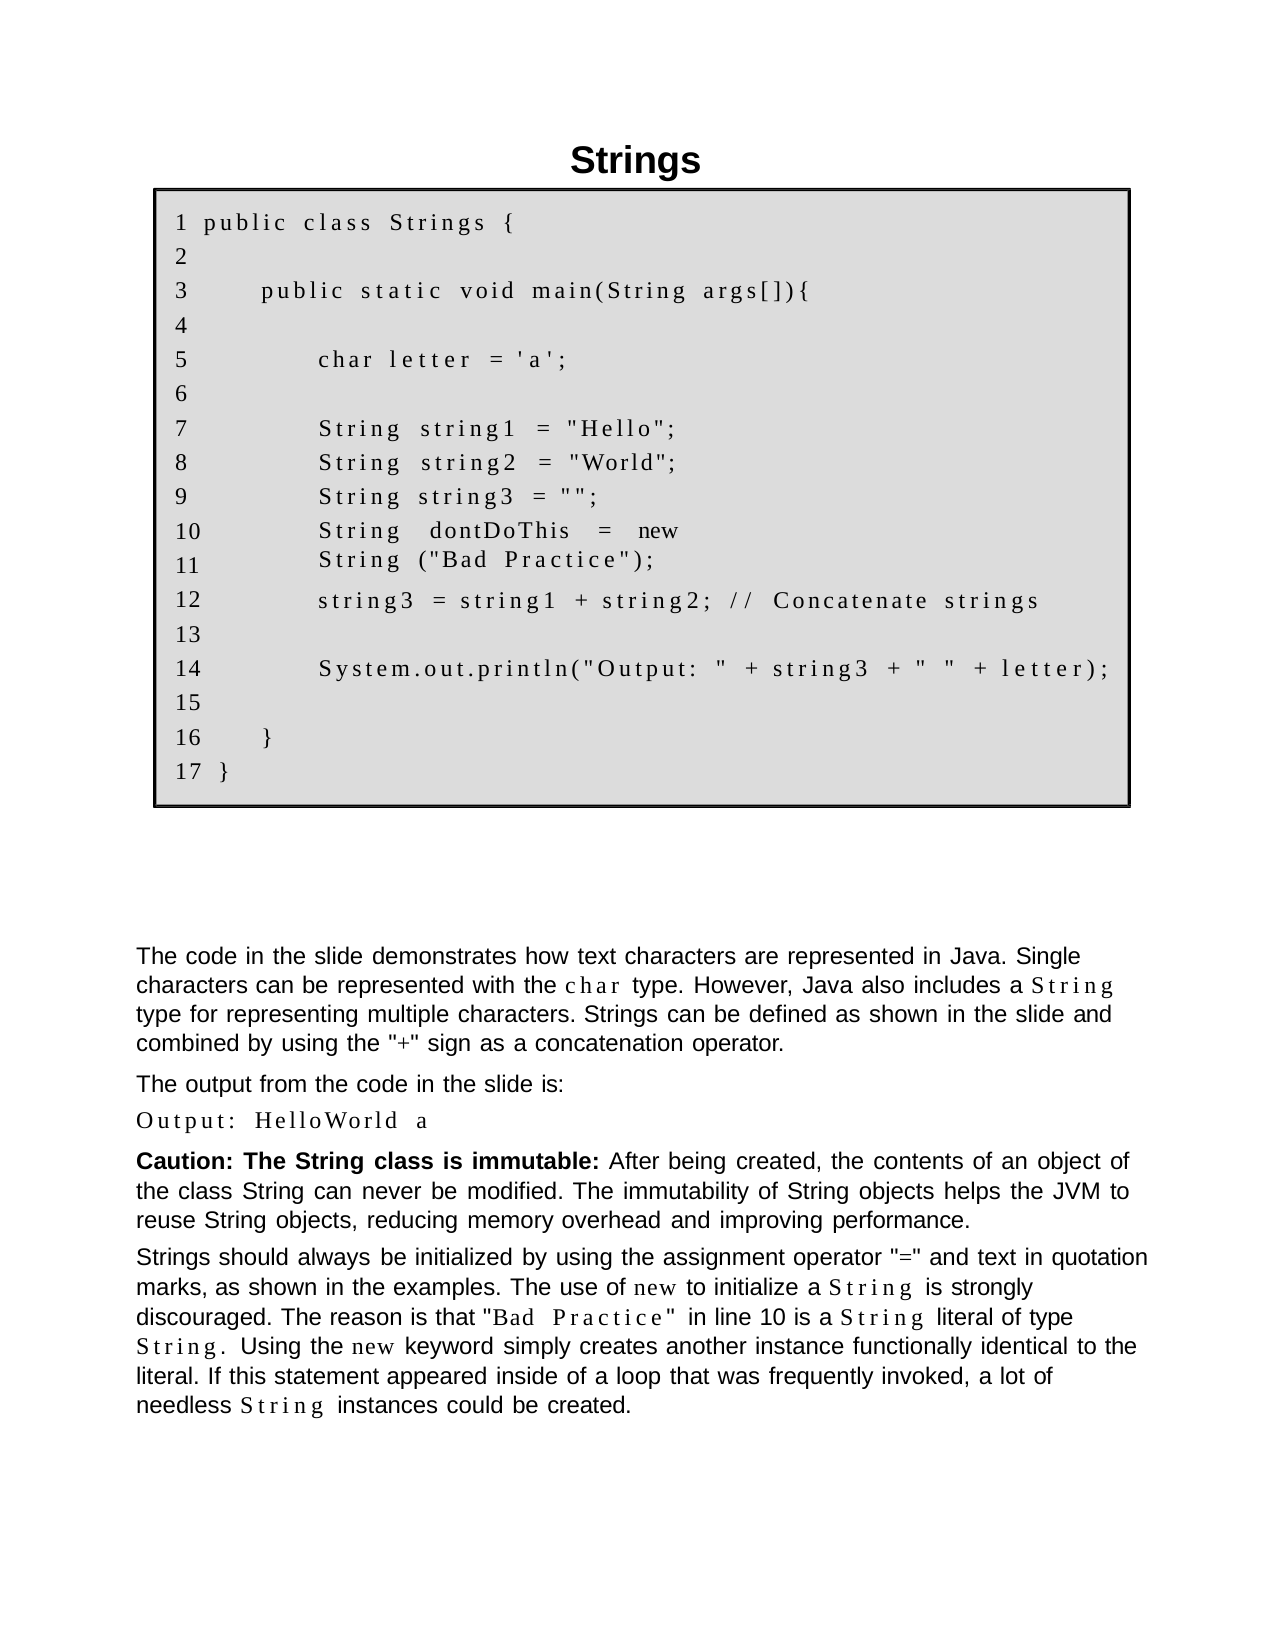

Strings

1 public class Strings { 2
3
4
5
6
7
8
9
10
11
12
13
14
15
16
17 }
public static void main(String args[]){
char letter = 'a';
String string1 = "Hello"; String string2 = "World"; String string3 = "";
String dontDoThis = new String ("Bad Practice");
string3 = string1 + string2; // Concatenate strings
System.out.println("Output: " + string3 + " " + letter);
}

The code in the slide demonstrates how text characters are represented in Java. Single characters can be represented with the char type. However, Java also includes a String type for representing multiple characters. Strings can be defined as shown in the slide and combined by using the "+" sign as a concatenation operator.
The output from the code in the slide is:
Output: HelloWorld a
Caution: The String class is immutable: After being created, the contents of an object of the class String can never be modified. The immutability of String objects helps the JVM to reuse String objects, reducing memory overhead and improving performance.
Strings should always be initialized by using the assignment operator "=" and text in quotation marks, as shown in the examples. The use of new to initialize a String is strongly discouraged. The reason is that "Bad  Practice" in line 10 is a String literal of type String. Using the new keyword simply creates another instance functionally identical to the literal. If this statement appeared inside of a loop that was frequently invoked, a lot of needless String instances could be created.